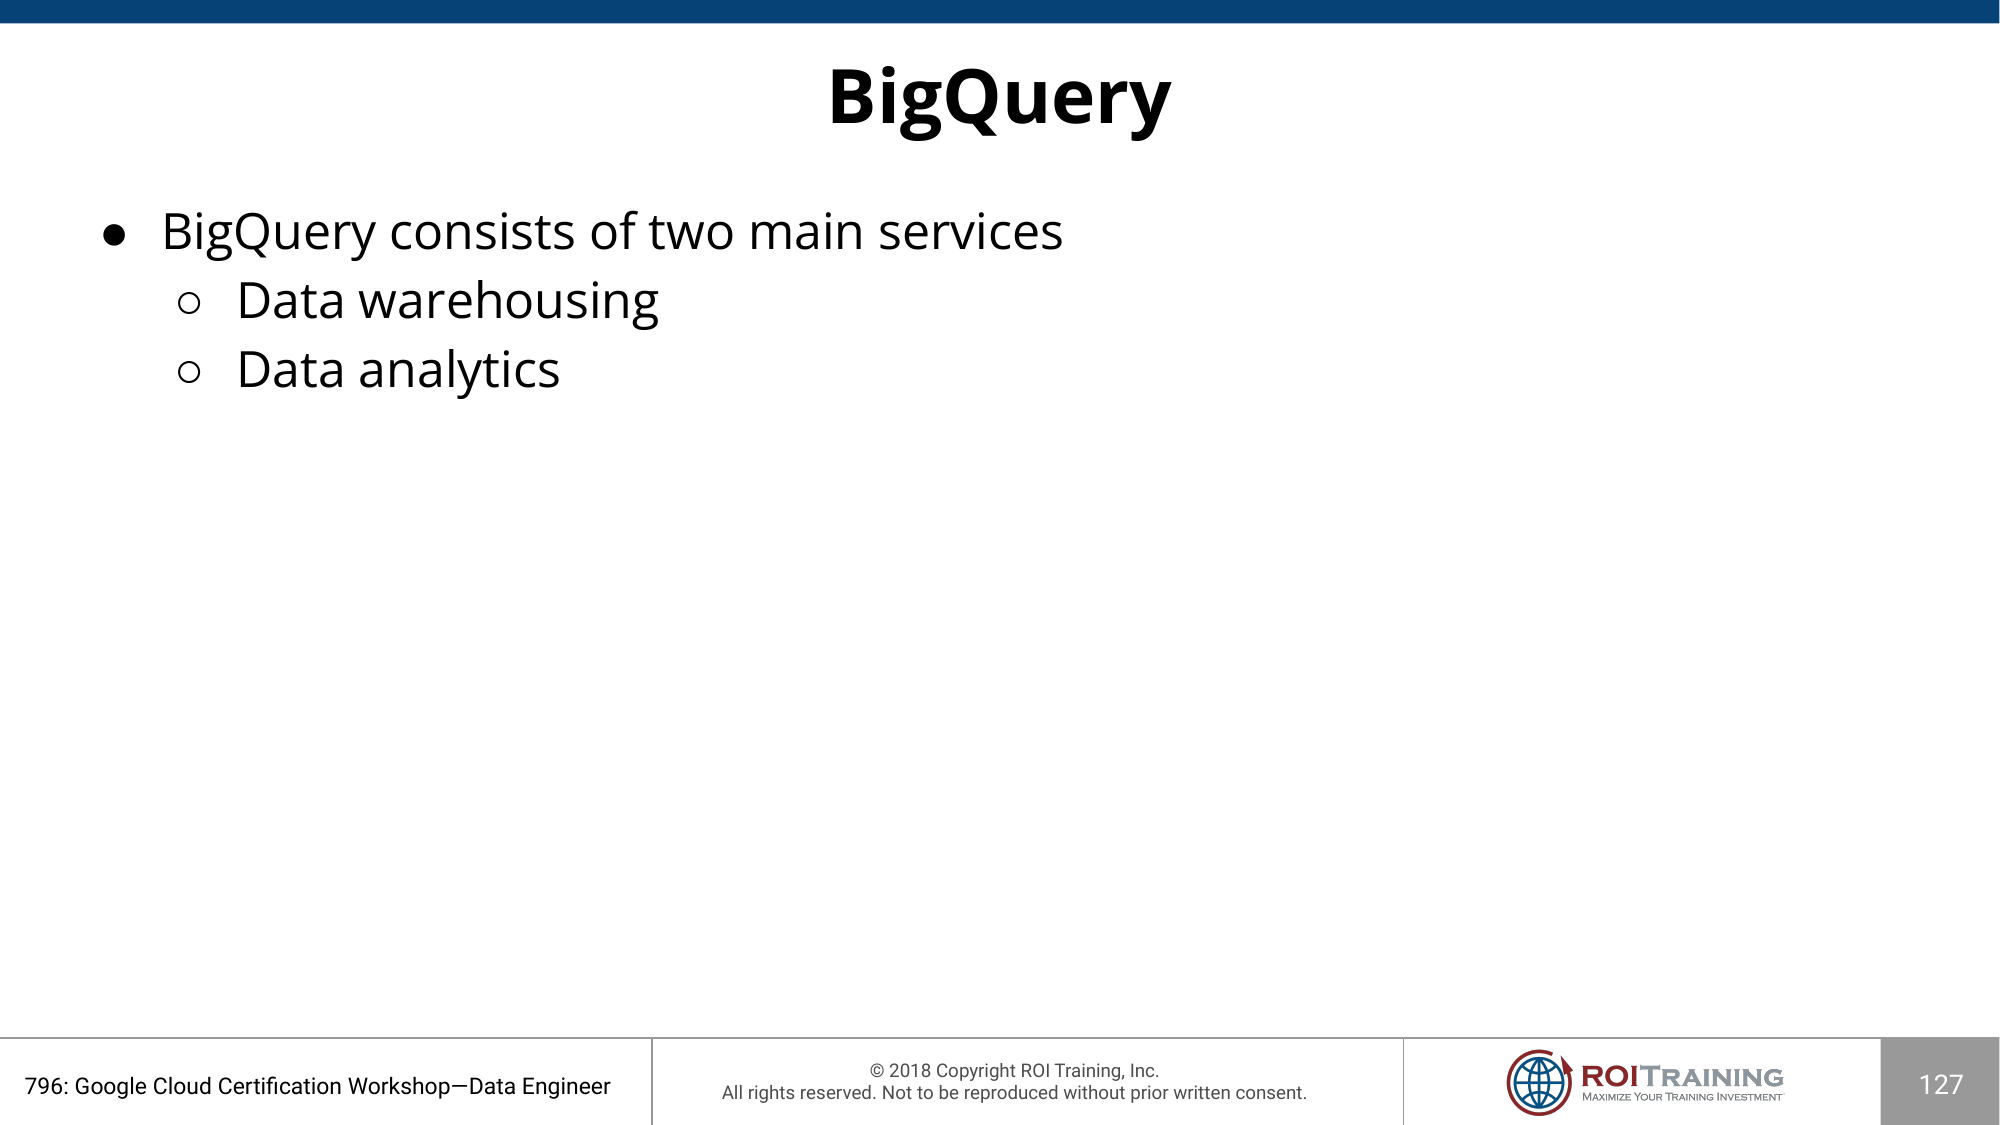

# BigQuery
BigQuery consists of two main services
Data warehousing
Data analytics